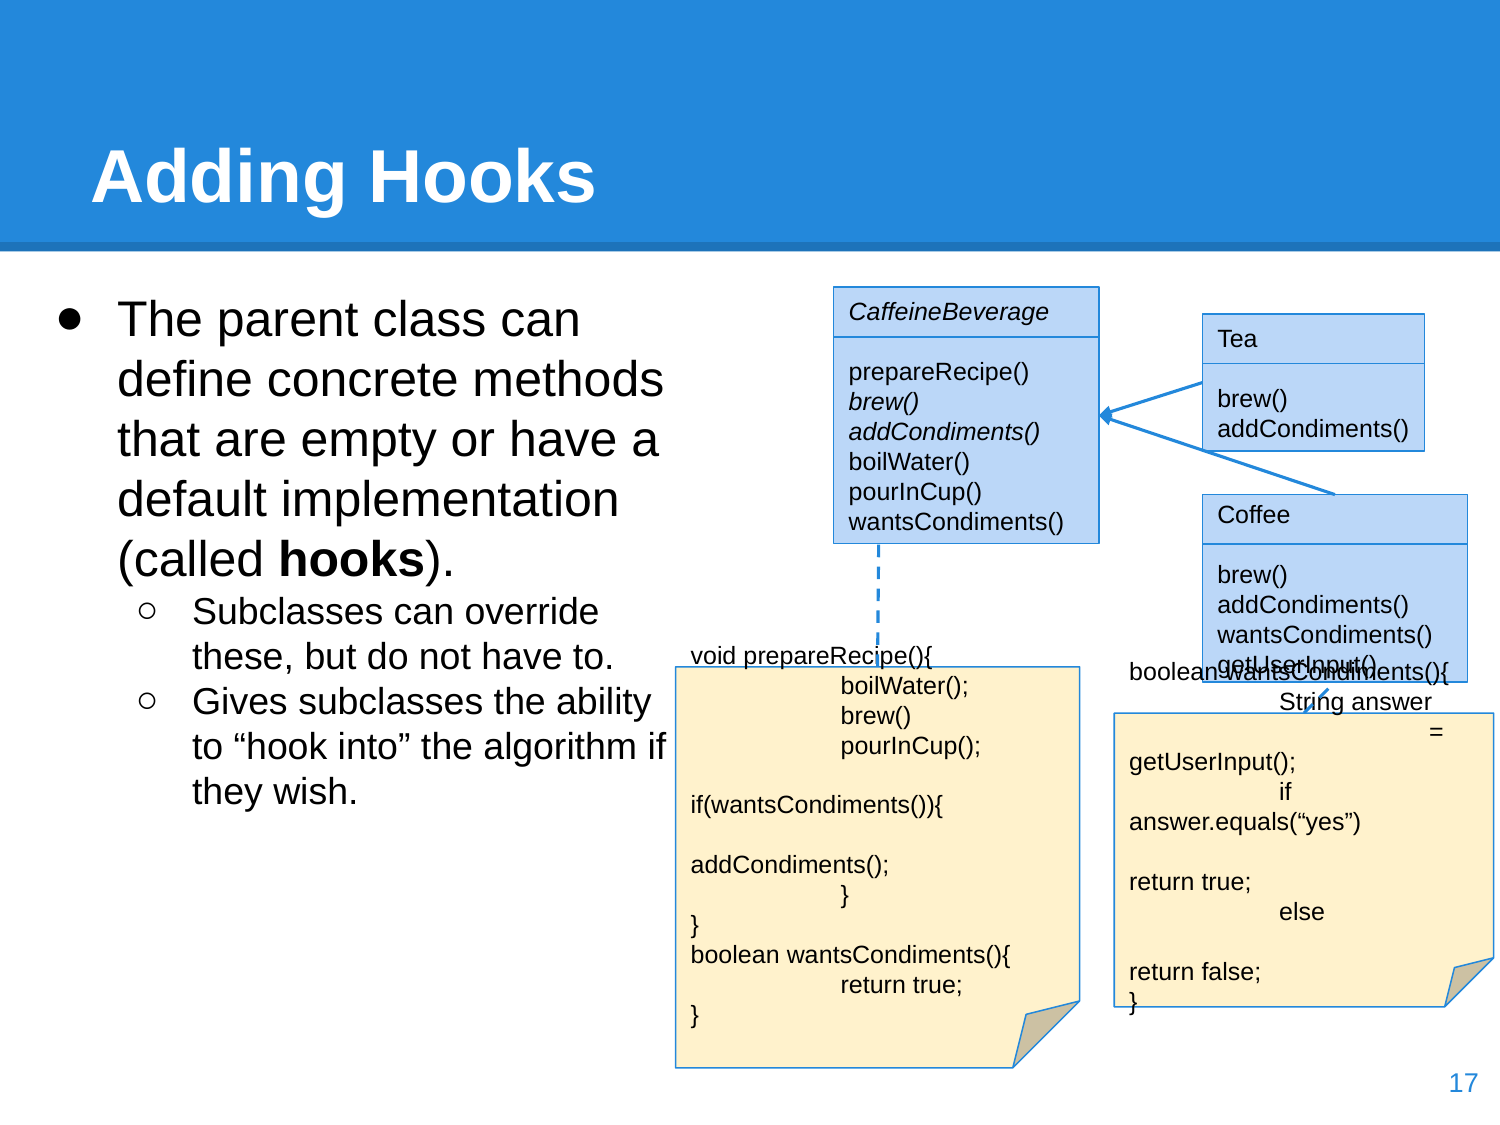

# Adding Hooks
The parent class can define concrete methods that are empty or have a default implementation (called hooks).
Subclasses can override these, but do not have to.
Gives subclasses the ability to “hook into” the algorithm if they wish.
CaffeineBeverage

prepareRecipe()
brew()
addCondiments()
boilWater()
pourInCup()
wantsCondiments()
Tea

brew()
addCondiments()
Coffee

brew()
addCondiments()
wantsCondiments()
getUserInput()
void prepareRecipe(){
	boilWater();
	brew()
	pourInCup();
	if(wantsCondiments()){
		addCondiments();
	}
}
boolean wantsCondiments(){
	return true;
}
boolean wantsCondiments(){
	String answer
		= getUserInput();
	if answer.equals(“yes”)
		return true;
	else
		return false;
}
17